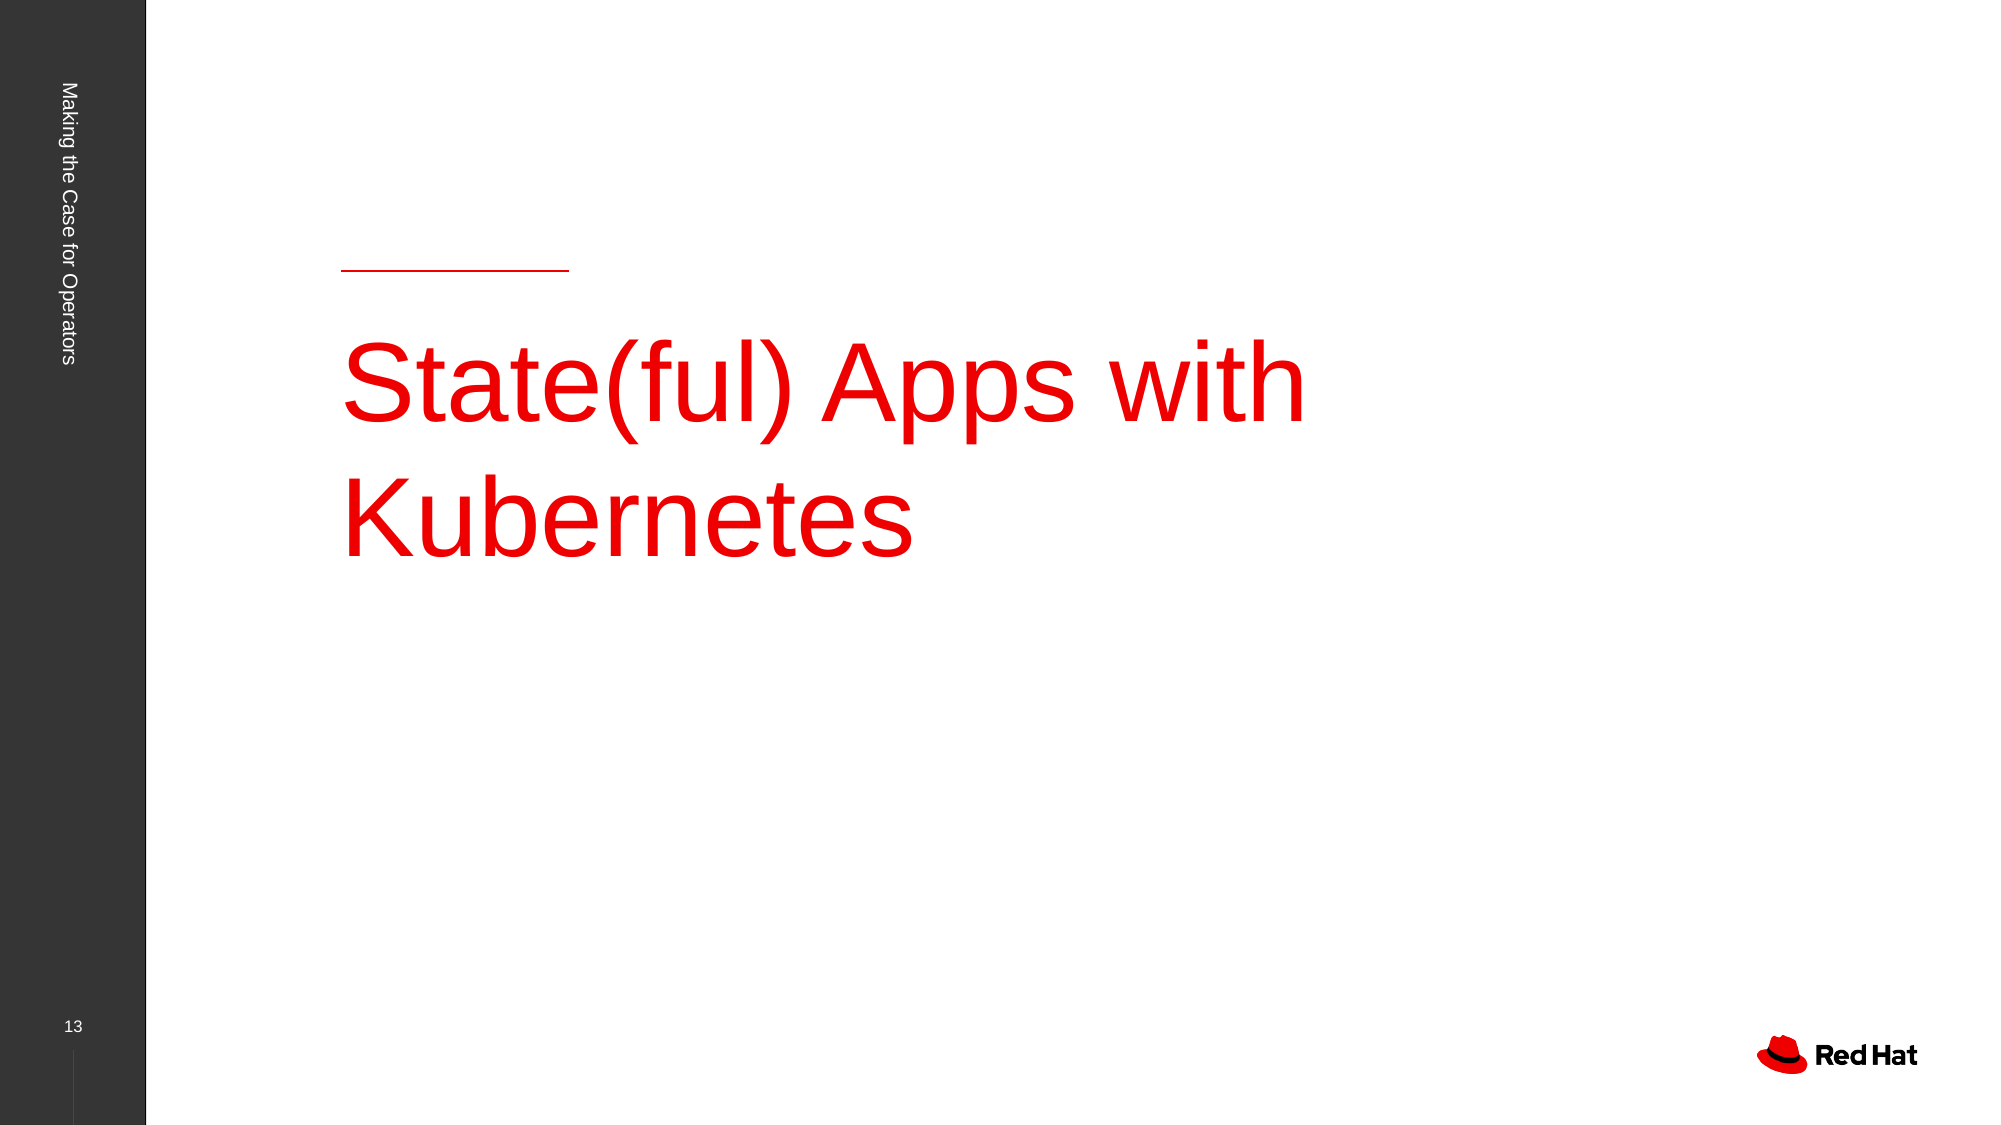

# State(ful) Apps with Kubernetes
Making the Case for Operators
13